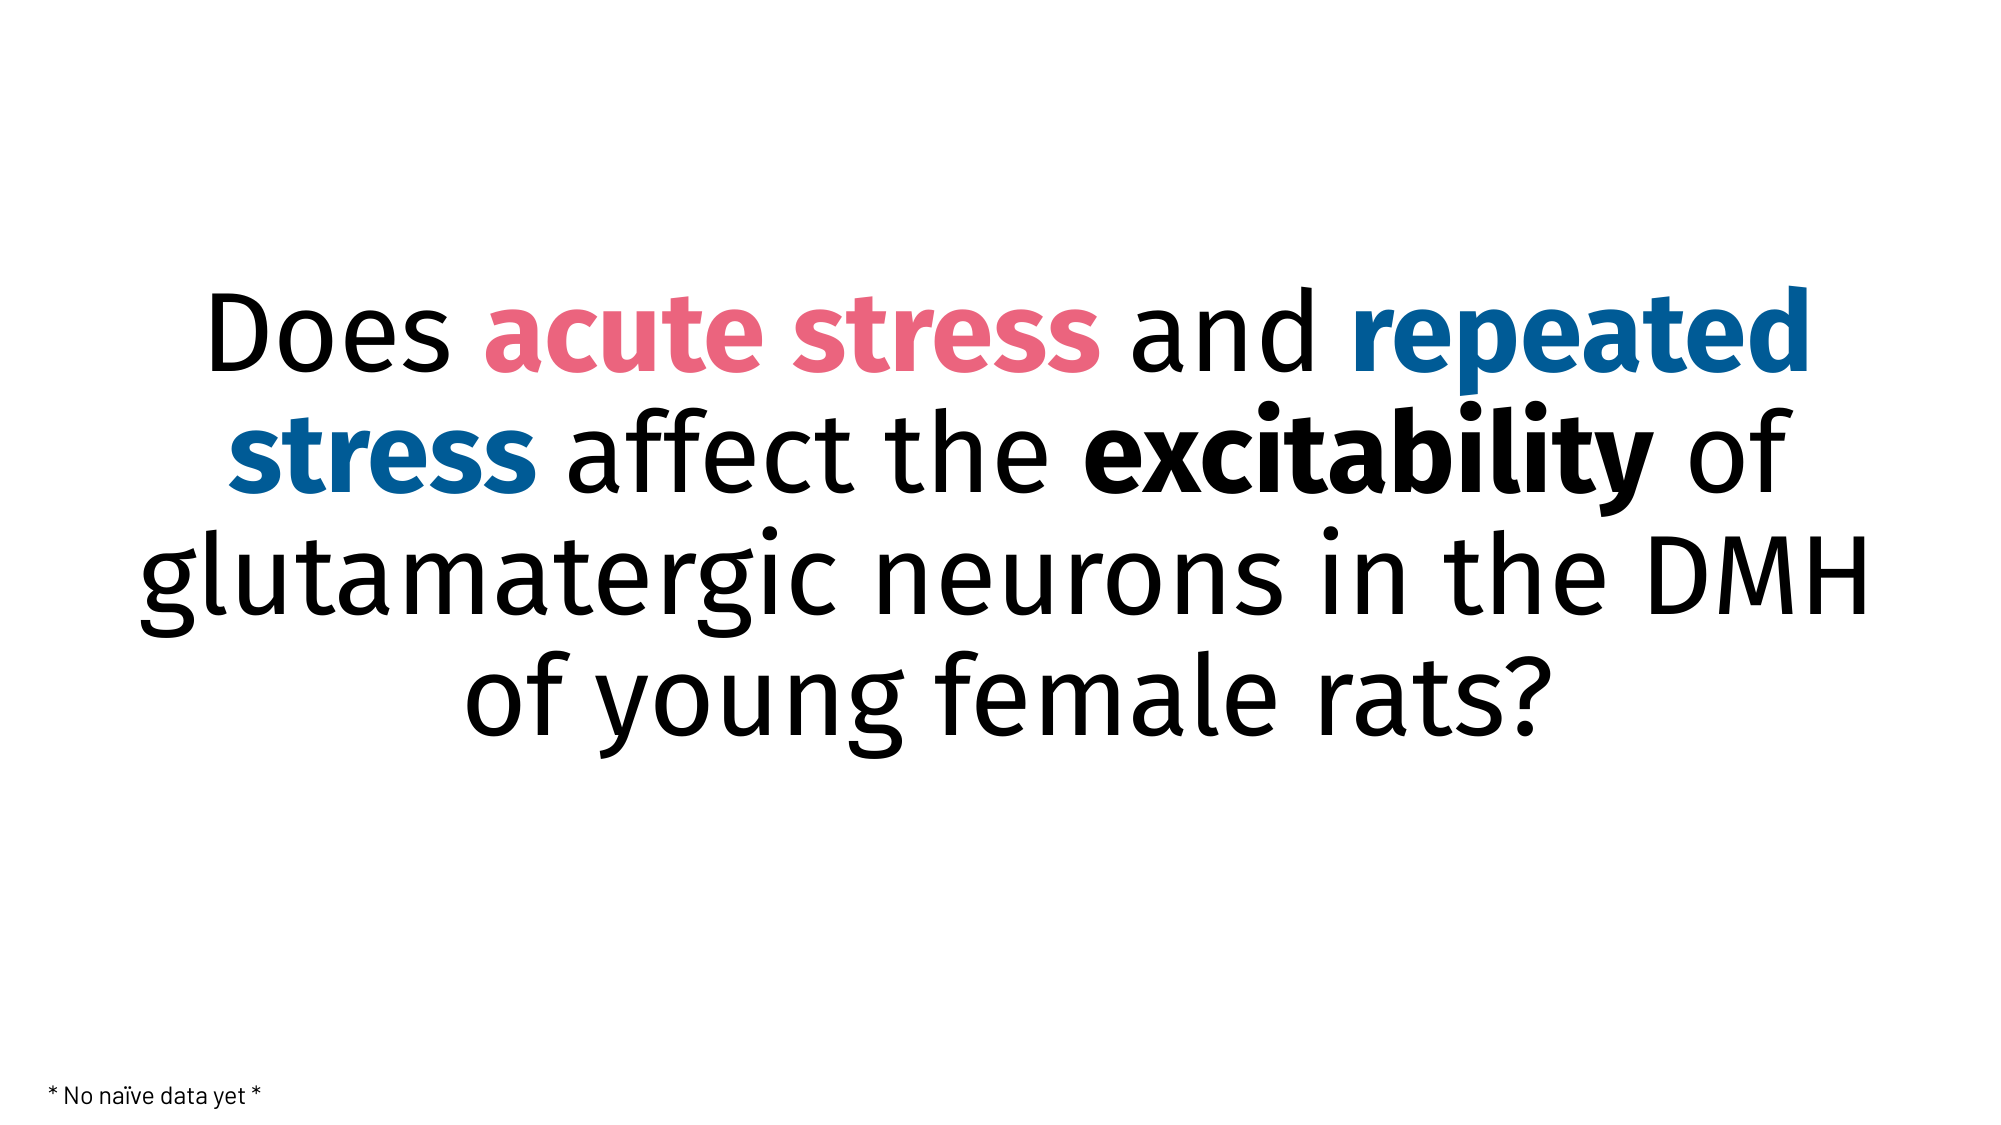

# Does acute stress and repeated stress affect the excitability of glutamatergic neurons in the DMH of young female rats?
* No naïve data yet *